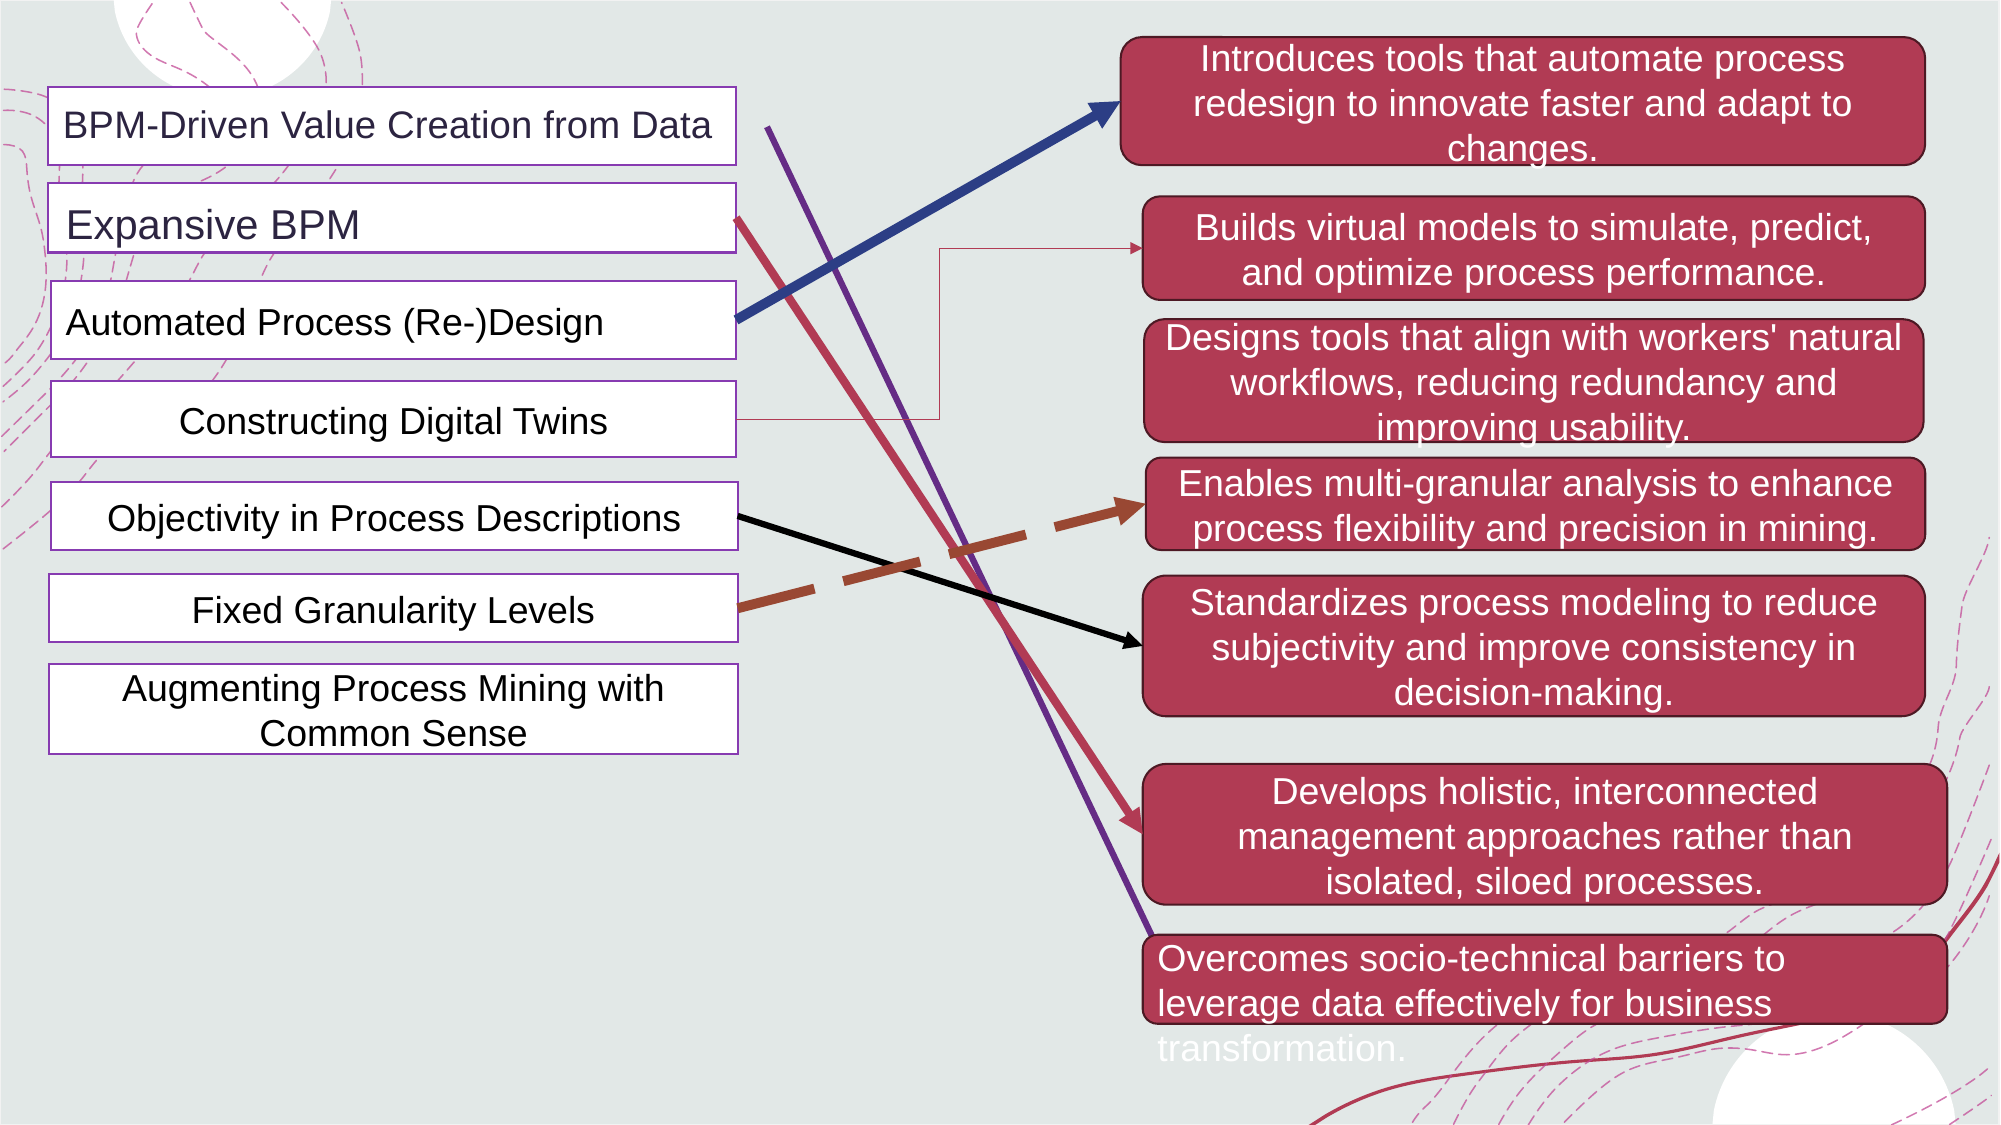

Introduces tools that automate process redesign to innovate faster and adapt to changes.

BPM-Driven Value Creation from Data

Expansive BPM
Builds virtual models to simulate, predict, and optimize process performance.
Automated Process (Re-)Design
Designs tools that align with workers' natural workflows, reducing redundancy and improving usability.
Constructing Digital Twins
Enables multi-granular analysis to enhance process flexibility and precision in mining.
Objectivity in Process Descriptions
Fixed Granularity Levels
Standardizes process modeling to reduce subjectivity and improve consistency in decision-making.
Augmenting Process Mining with Common Sense
Develops holistic, interconnected management approaches rather than isolated, siloed processes.
Overcomes socio-technical barriers to leverage data effectively for business transformation.